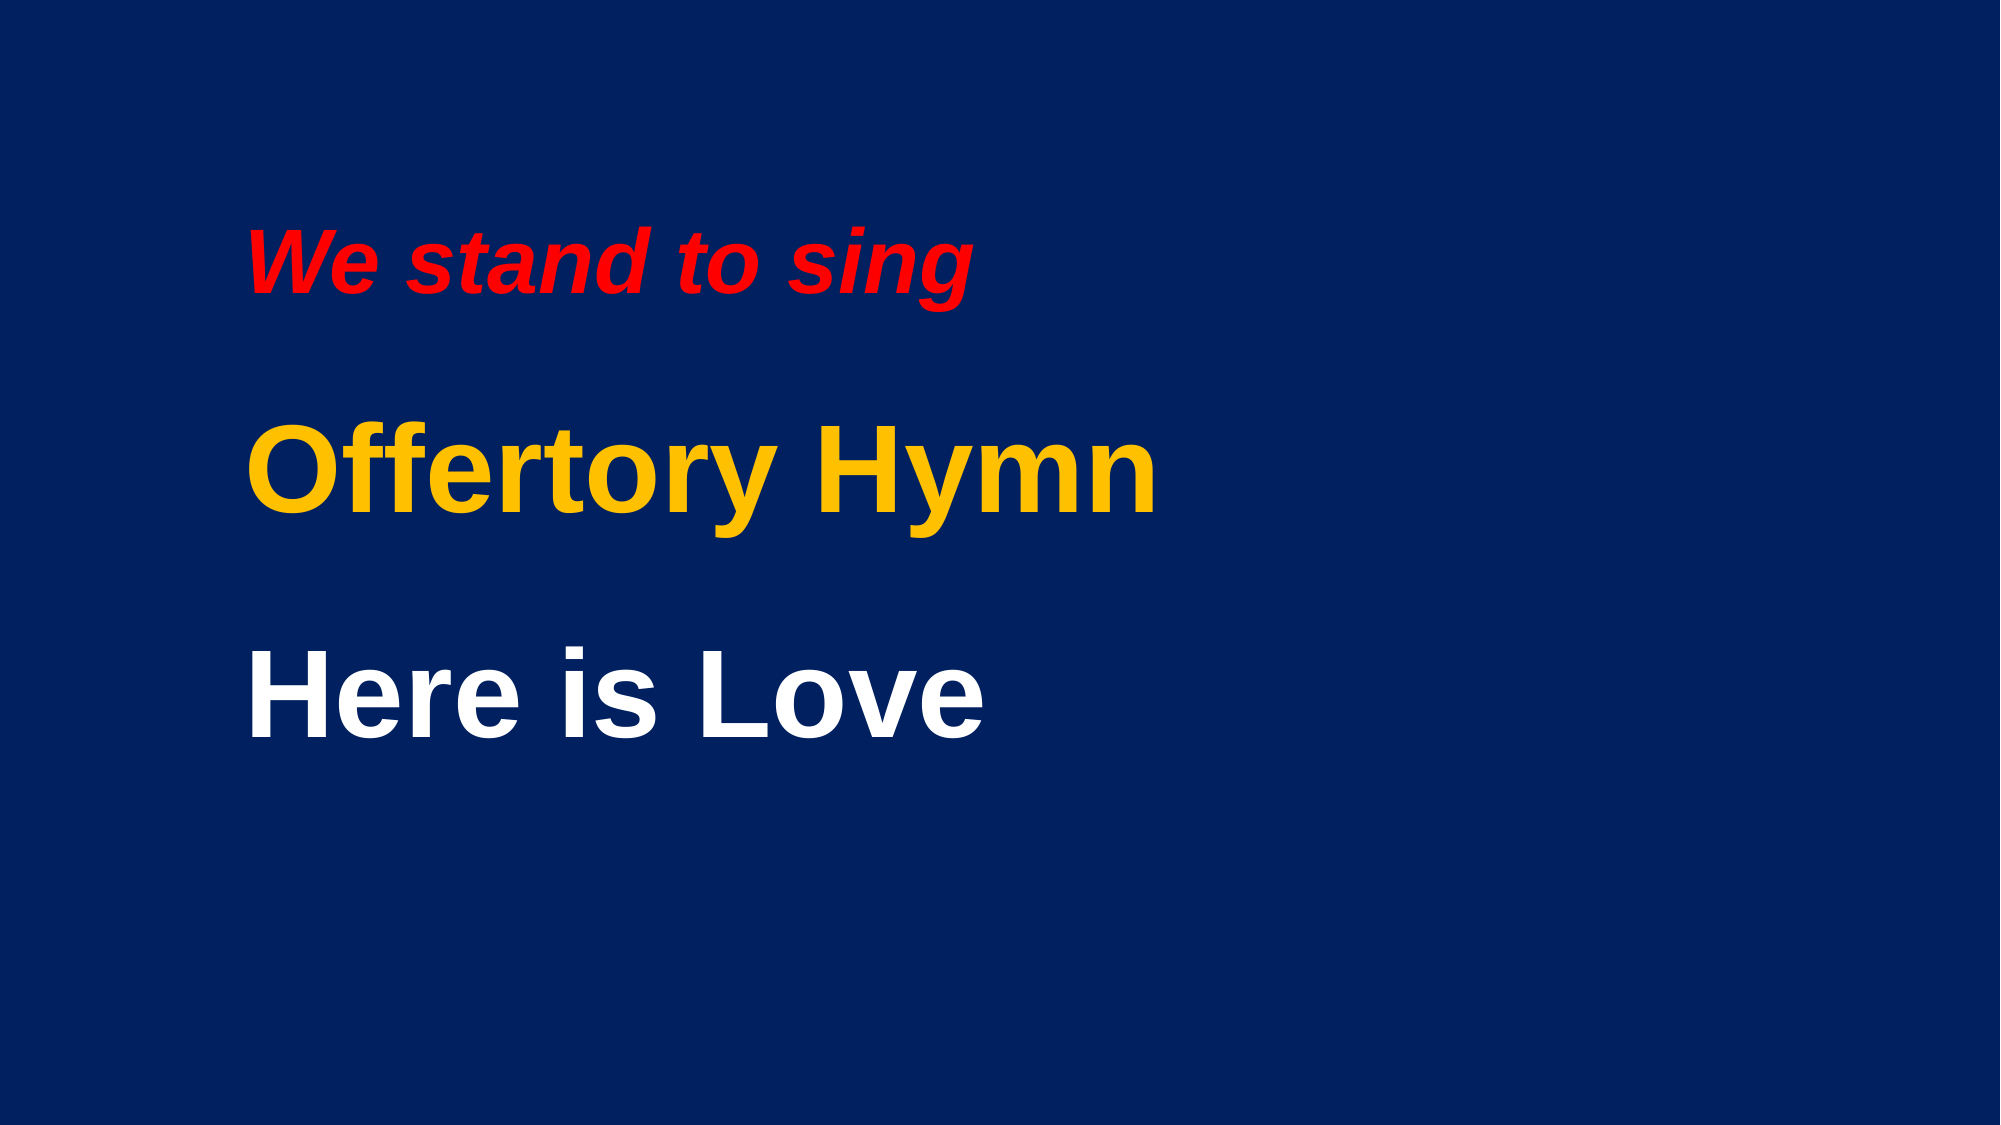

We stand to sing
	Offertory Hymn
	Here is Love